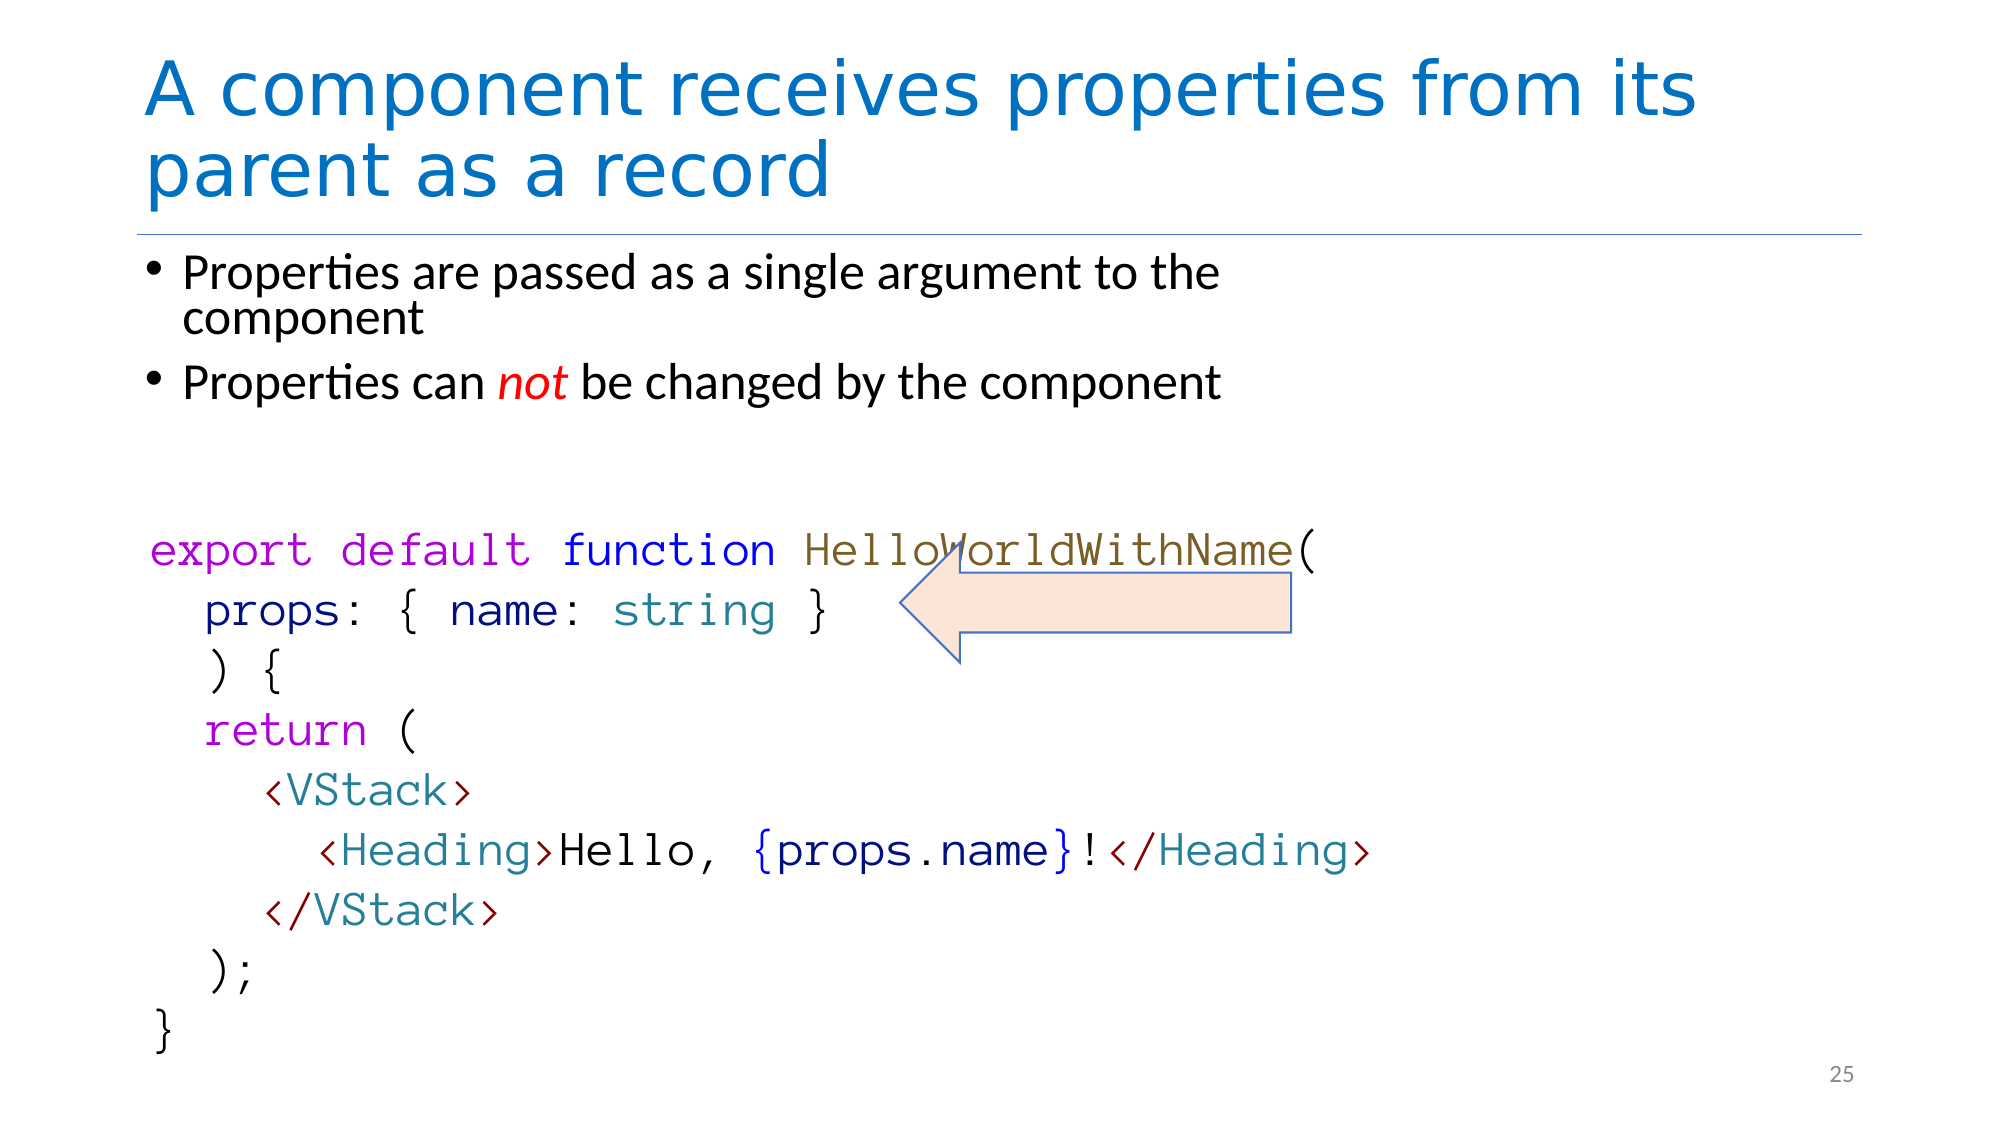

# A component receives properties from its parent as a record
Properties are passed as a single argument to the component
Properties can not be changed by the component
export default function HelloWorldWithName(
  props: { name: string }
  ) {
  return (
    <VStack>
      <Heading>Hello, {props.name}!</Heading>
    </VStack>
  );
}

25